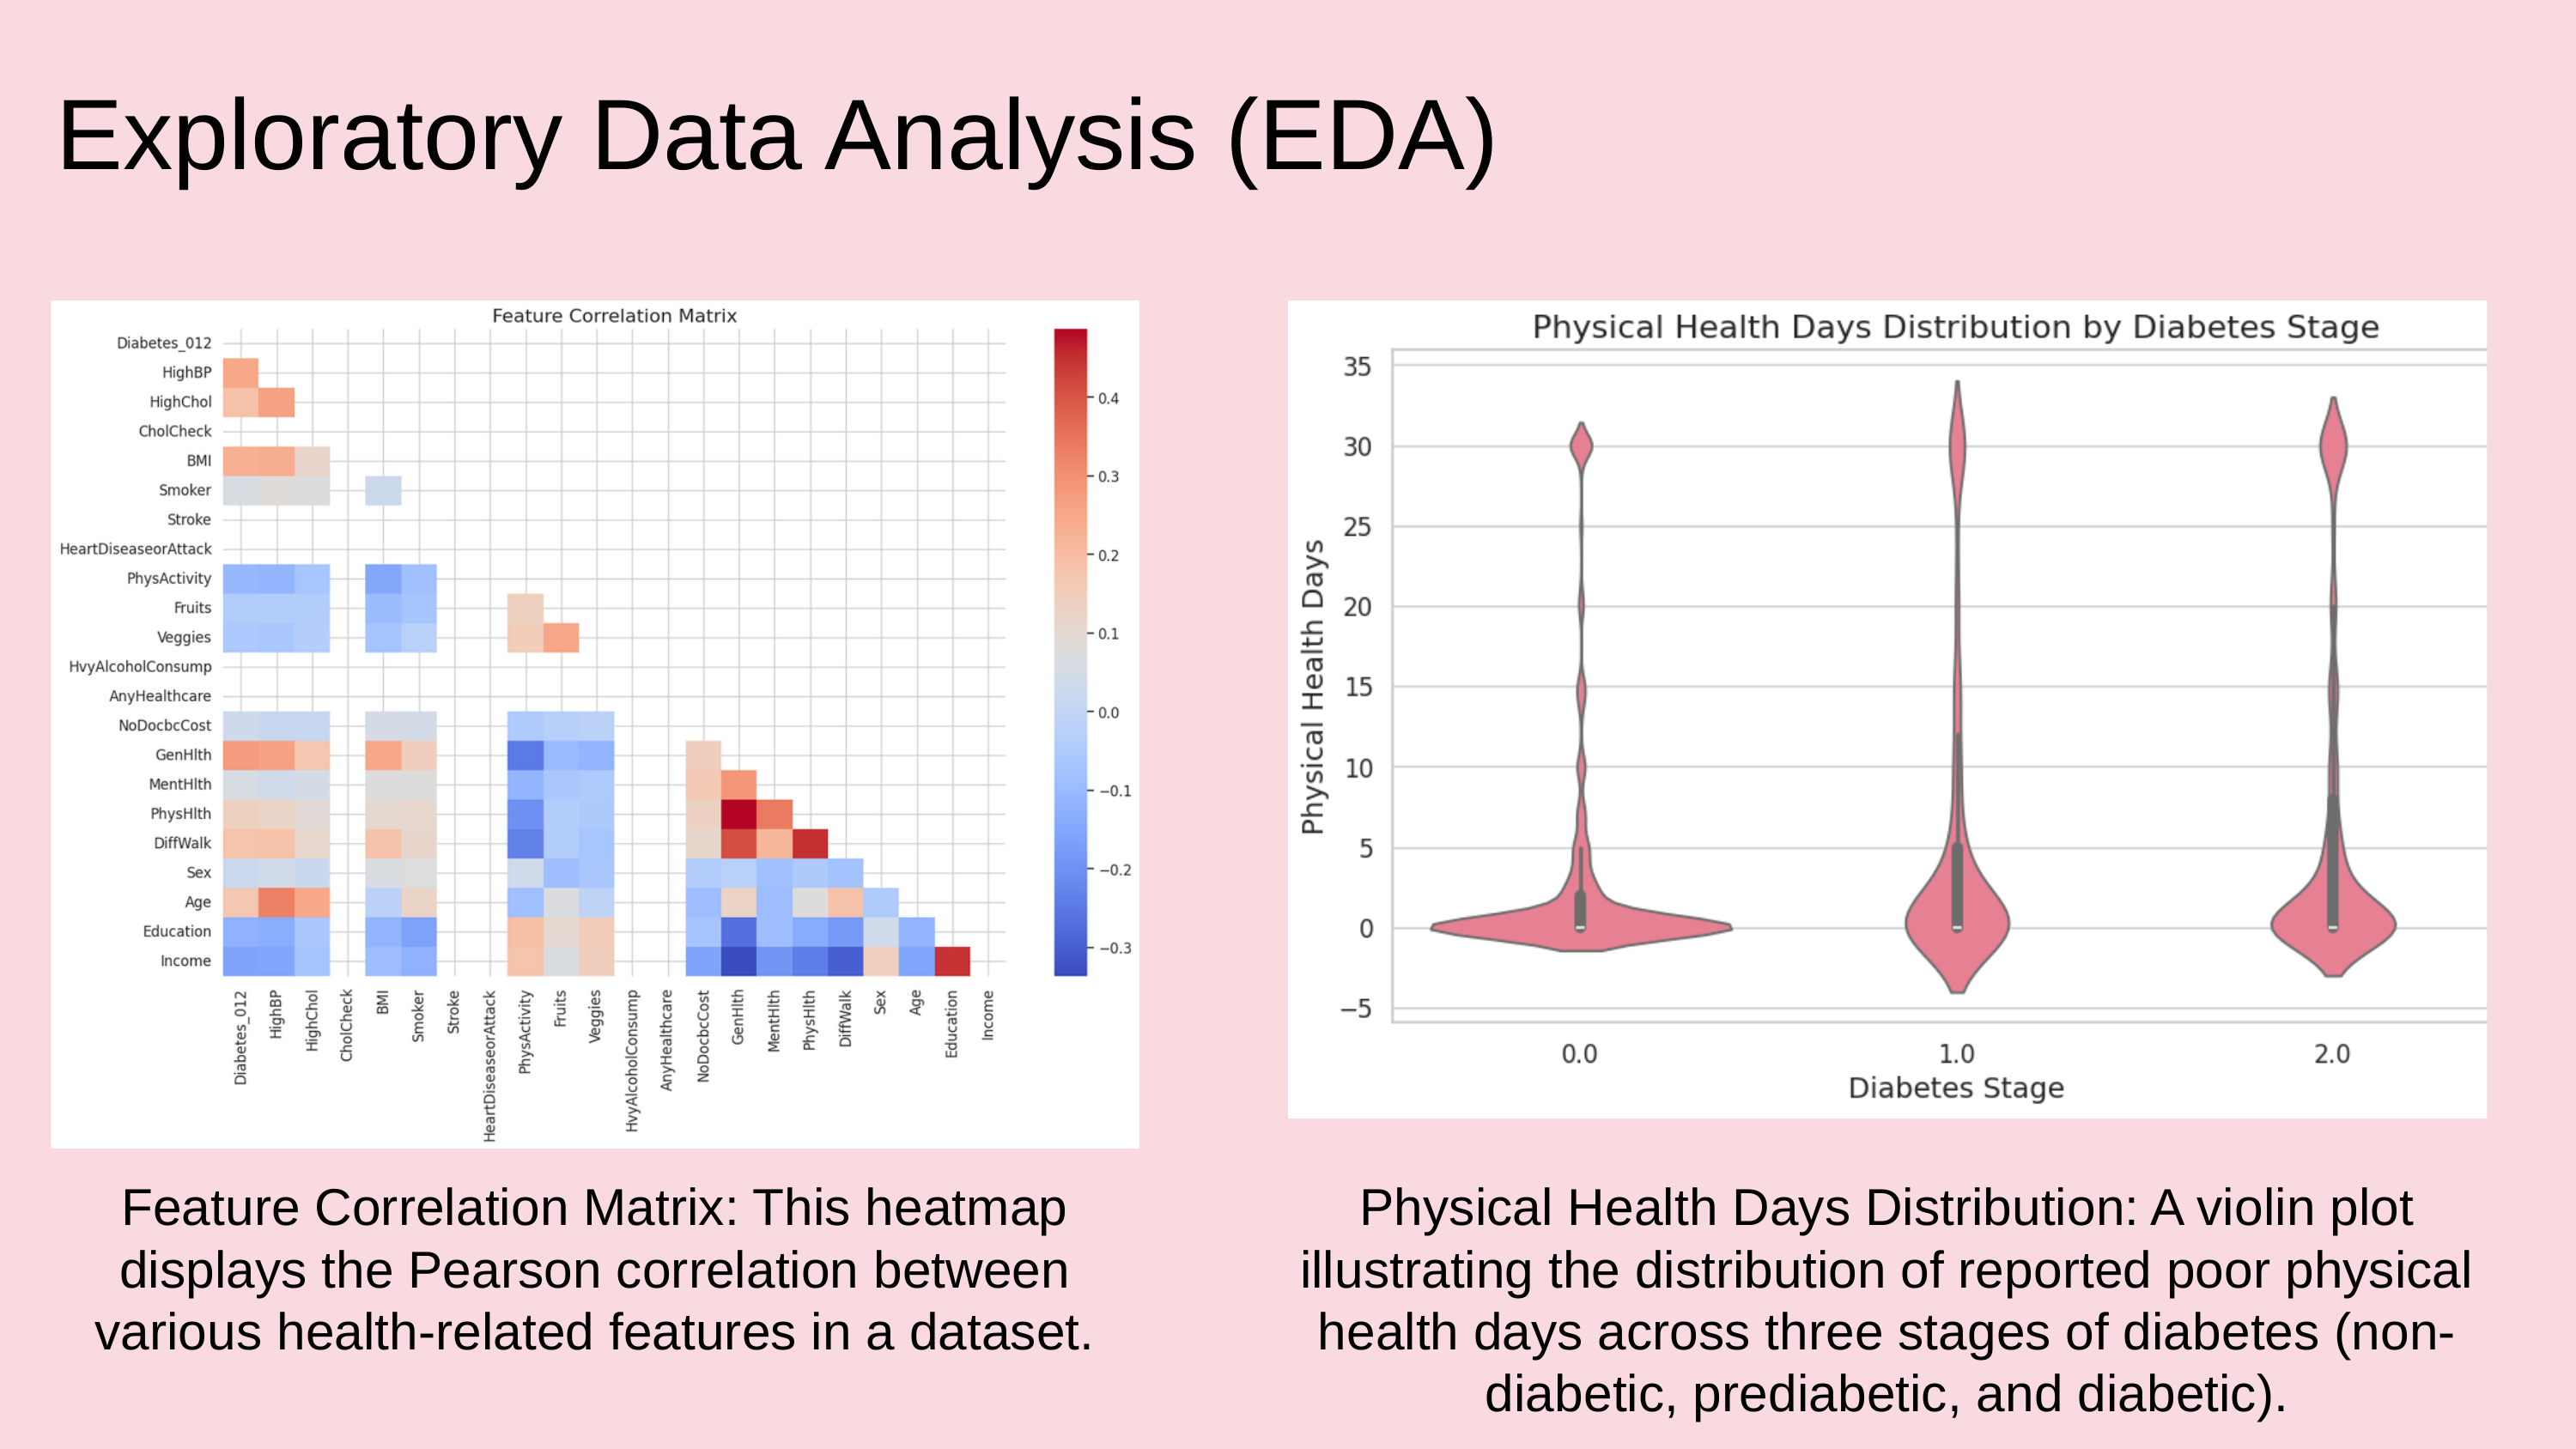

Exploratory Data Analysis (EDA)

Feature Correlation Matrix: This heatmap displays the Pearson correlation between various health-related features in a dataset.
Physical Health Days Distribution: A violin plot illustrating the distribution of reported poor physical health days across three stages of diabetes (non-diabetic, prediabetic, and diabetic).